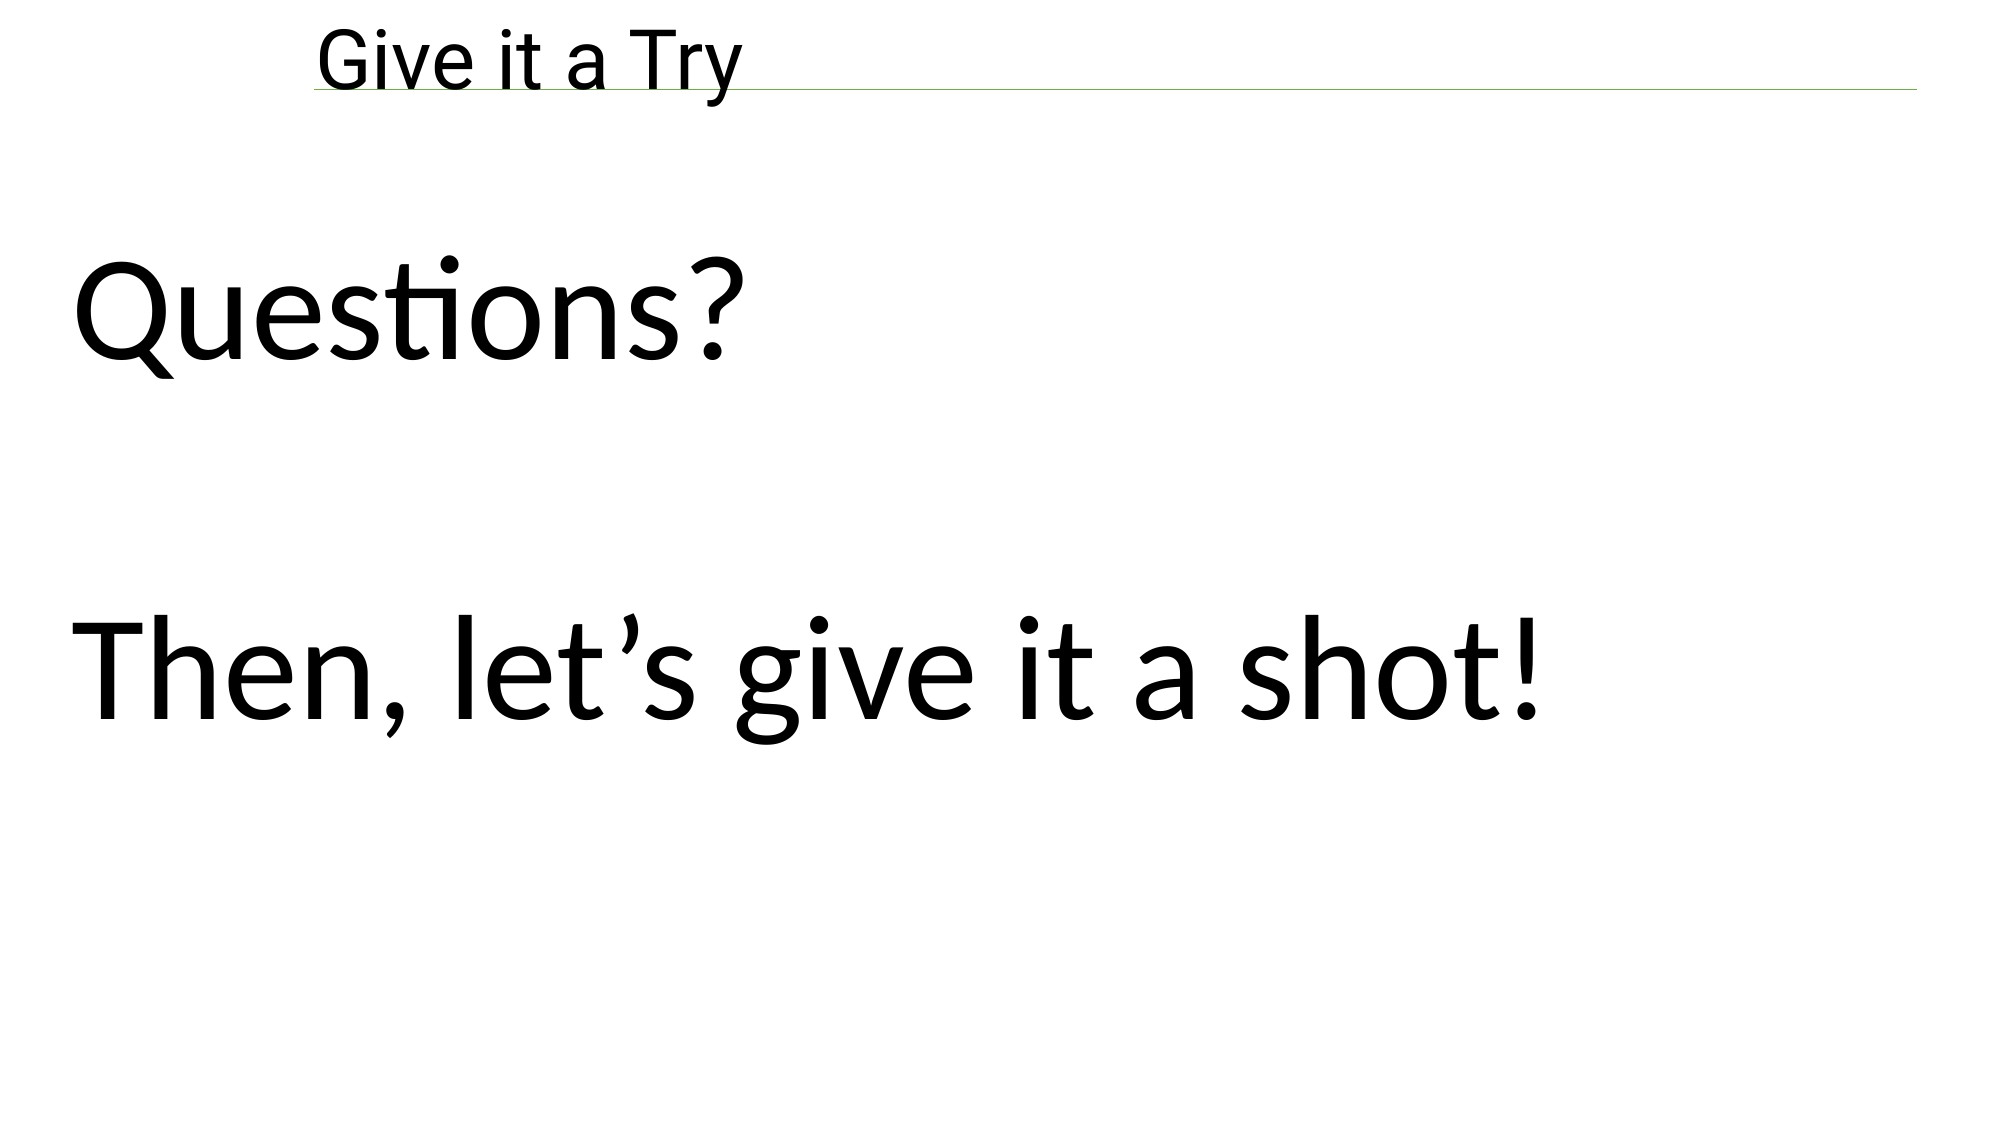

# Give it a Try
Questions?

Then, let’s give it a shot!